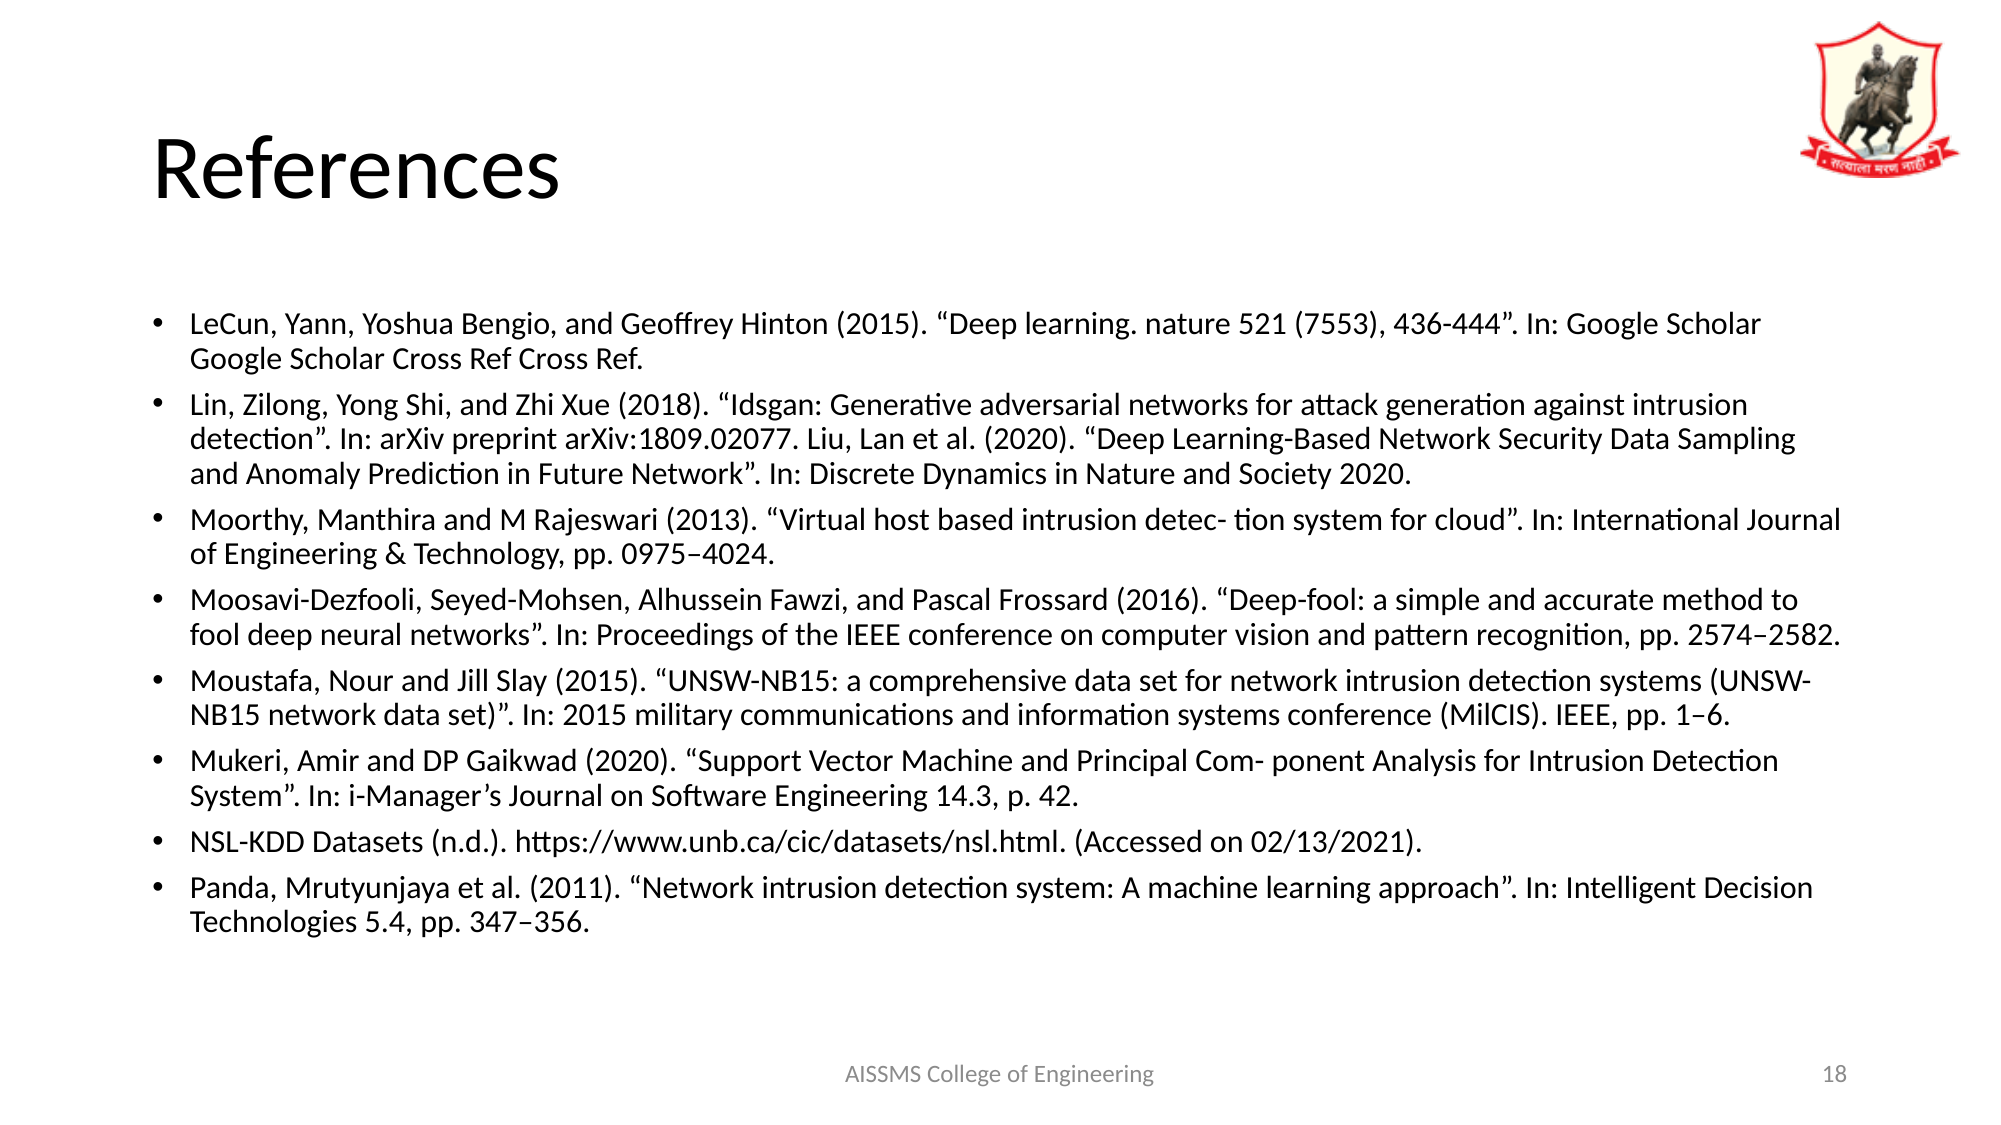

# References
LeCun, Yann, Yoshua Bengio, and Geoffrey Hinton (2015). “Deep learning. nature 521 (7553), 436-444”. In: Google Scholar Google Scholar Cross Ref Cross Ref.
Lin, Zilong, Yong Shi, and Zhi Xue (2018). “Idsgan: Generative adversarial networks for attack generation against intrusion detection”. In: arXiv preprint arXiv:1809.02077. Liu, Lan et al. (2020). “Deep Learning-Based Network Security Data Sampling and Anomaly Prediction in Future Network”. In: Discrete Dynamics in Nature and Society 2020.
Moorthy, Manthira and M Rajeswari (2013). “Virtual host based intrusion detec- tion system for cloud”. In: International Journal of Engineering & Technology, pp. 0975–4024.
Moosavi-Dezfooli, Seyed-Mohsen, Alhussein Fawzi, and Pascal Frossard (2016). “Deep-fool: a simple and accurate method to fool deep neural networks”. In: Proceedings of the IEEE conference on computer vision and pattern recognition, pp. 2574–2582.
Moustafa, Nour and Jill Slay (2015). “UNSW-NB15: a comprehensive data set for network intrusion detection systems (UNSW-NB15 network data set)”. In: 2015 military communications and information systems conference (MilCIS). IEEE, pp. 1–6.
Mukeri, Amir and DP Gaikwad (2020). “Support Vector Machine and Principal Com- ponent Analysis for Intrusion Detection System”. In: i-Manager’s Journal on Software Engineering 14.3, p. 42.
NSL-KDD Datasets (n.d.). https://www.unb.ca/cic/datasets/nsl.html. (Accessed on 02/13/2021).
Panda, Mrutyunjaya et al. (2011). “Network intrusion detection system: A machine learning approach”. In: Intelligent Decision Technologies 5.4, pp. 347–356.

AISSMS College of Engineering
18